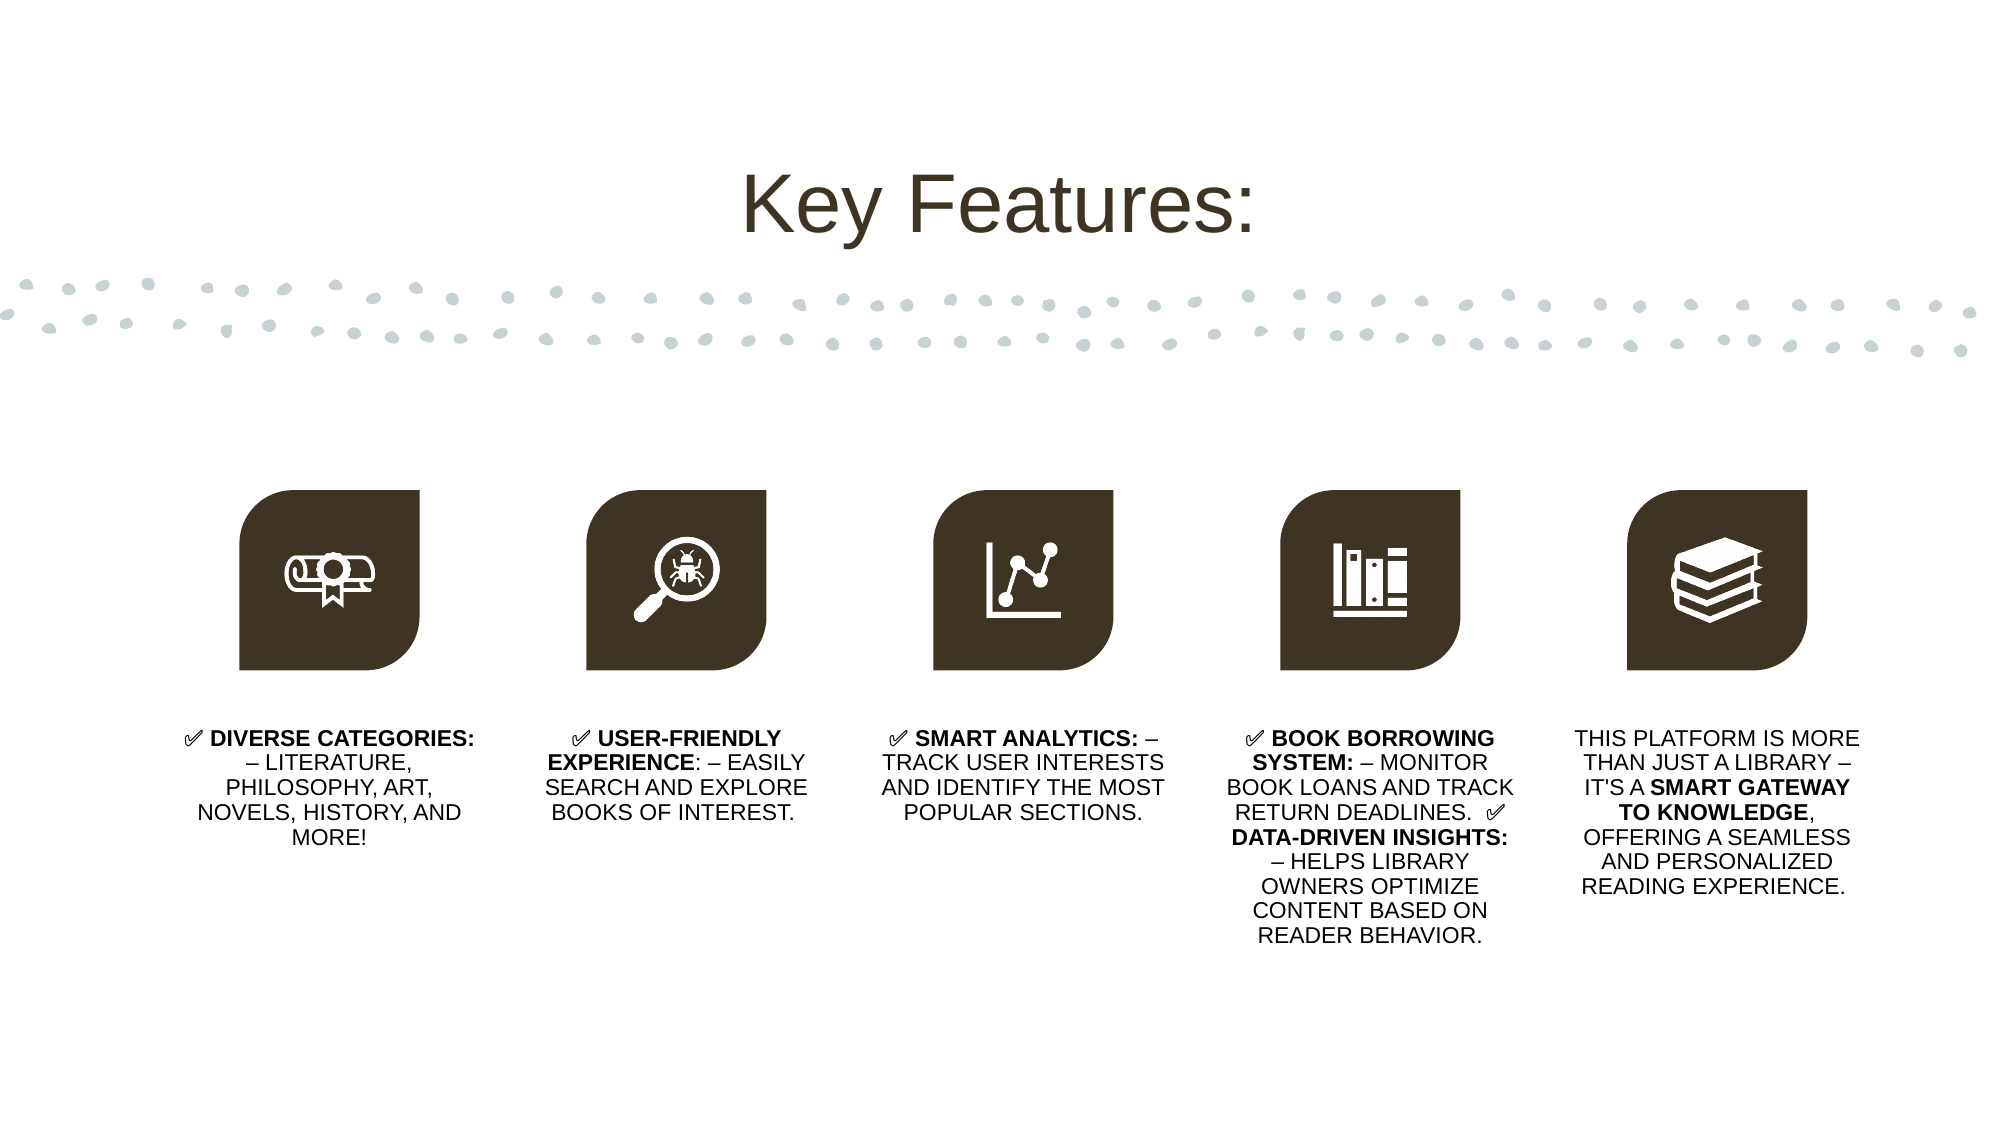

# Key Features:

✅ Diverse Categories: – Literature, Philosophy, Art, Novels, History, and more!
✅ User-Friendly Experience: – Easily search and explore books of interest.
✅ Smart Analytics: – Track user interests and identify the most popular sections.
✅ Book Borrowing System: – Monitor book loans and track return deadlines.  ✅ Data-Driven Insights: – Helps library owners optimize content based on reader behavior.
This platform is more than just a library – it's a smart gateway to knowledge, offering a seamless and personalized reading experience.